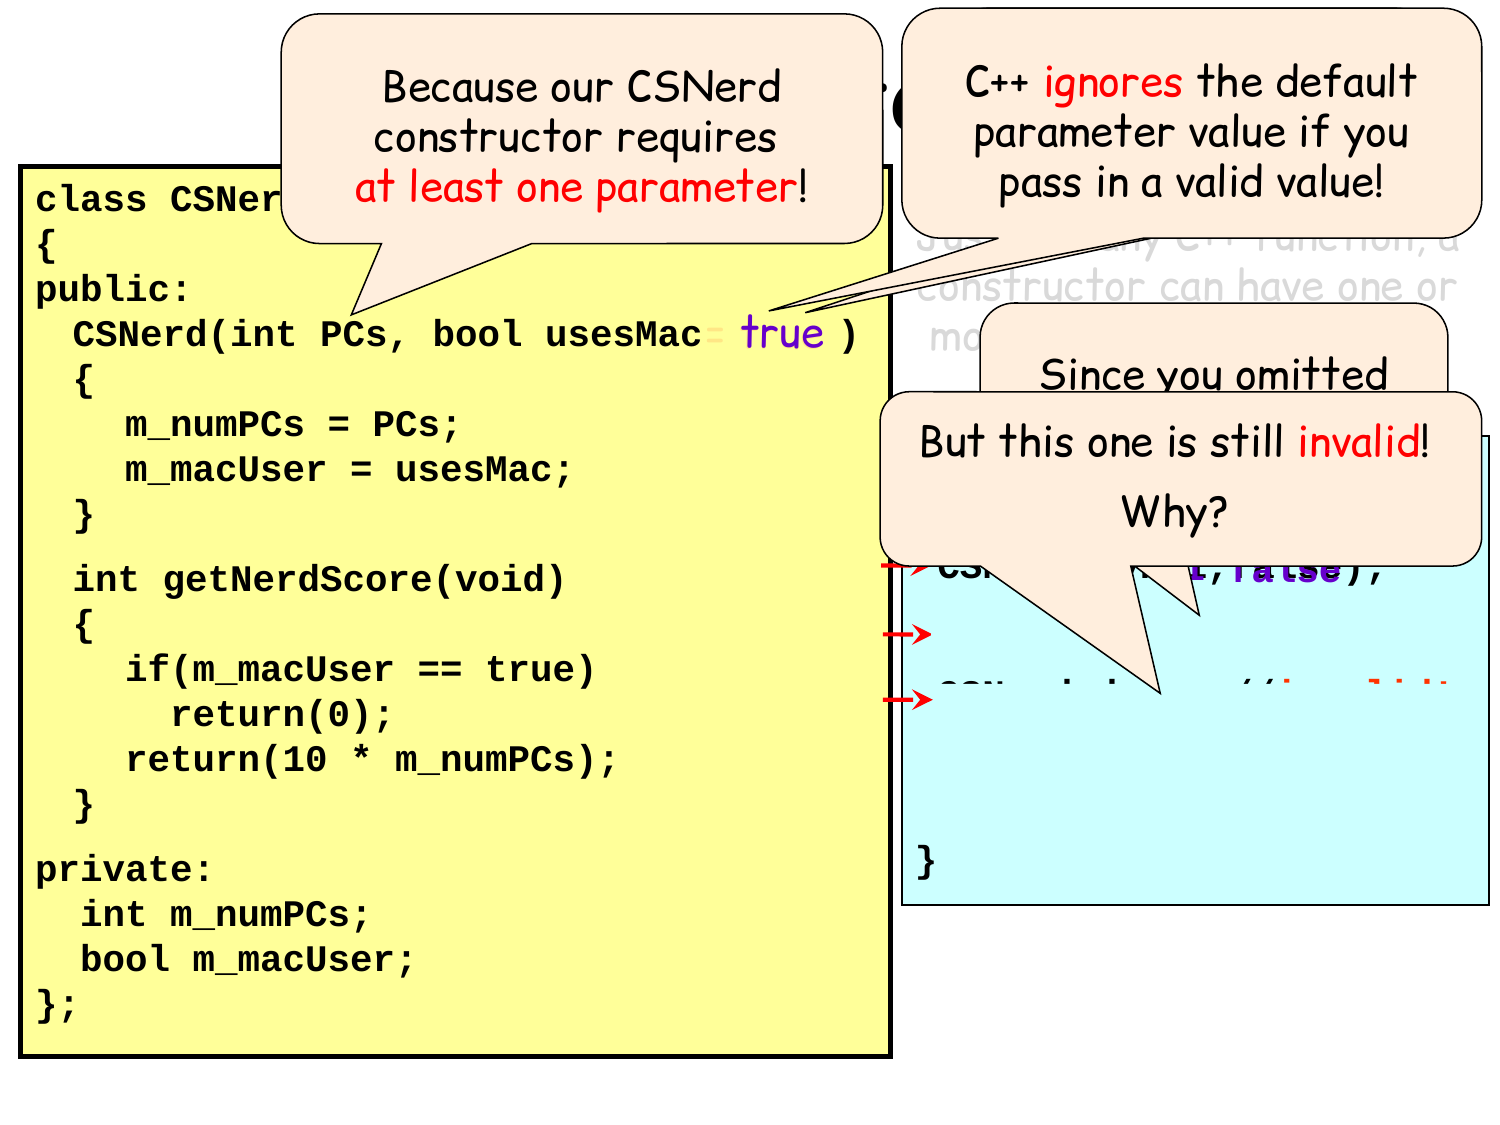

Constructors

C++ ignores the default parameter value if you pass in a valid value!

C++ uses the default parameter value in its place!
Because our CSNerd constructor requires
at least one parameter!
class CSNerd
{
public:
	CSNerd(int PCs, bool usesMac      )
	{
    m_numPCs = PCs;
    m_macUser = usesMac;
	}

	int getNerdScore(void)
	{
    if(m_macUser == true)
      return(0);
    return(10 * m_numPCs);
	}

private:
  int m_numPCs;
  bool m_macUser;
};

Just like any C++ function, a constructor can have one or more default parameters…
true
= true

Since you omitted the last parameter…

But this one is still invalid!
Why?
int main()
{
 CSNerd lyn(1,false);
 CSNerd ned(5); // OK!
 CSNerd dave; //invalid!

}

1
false

5